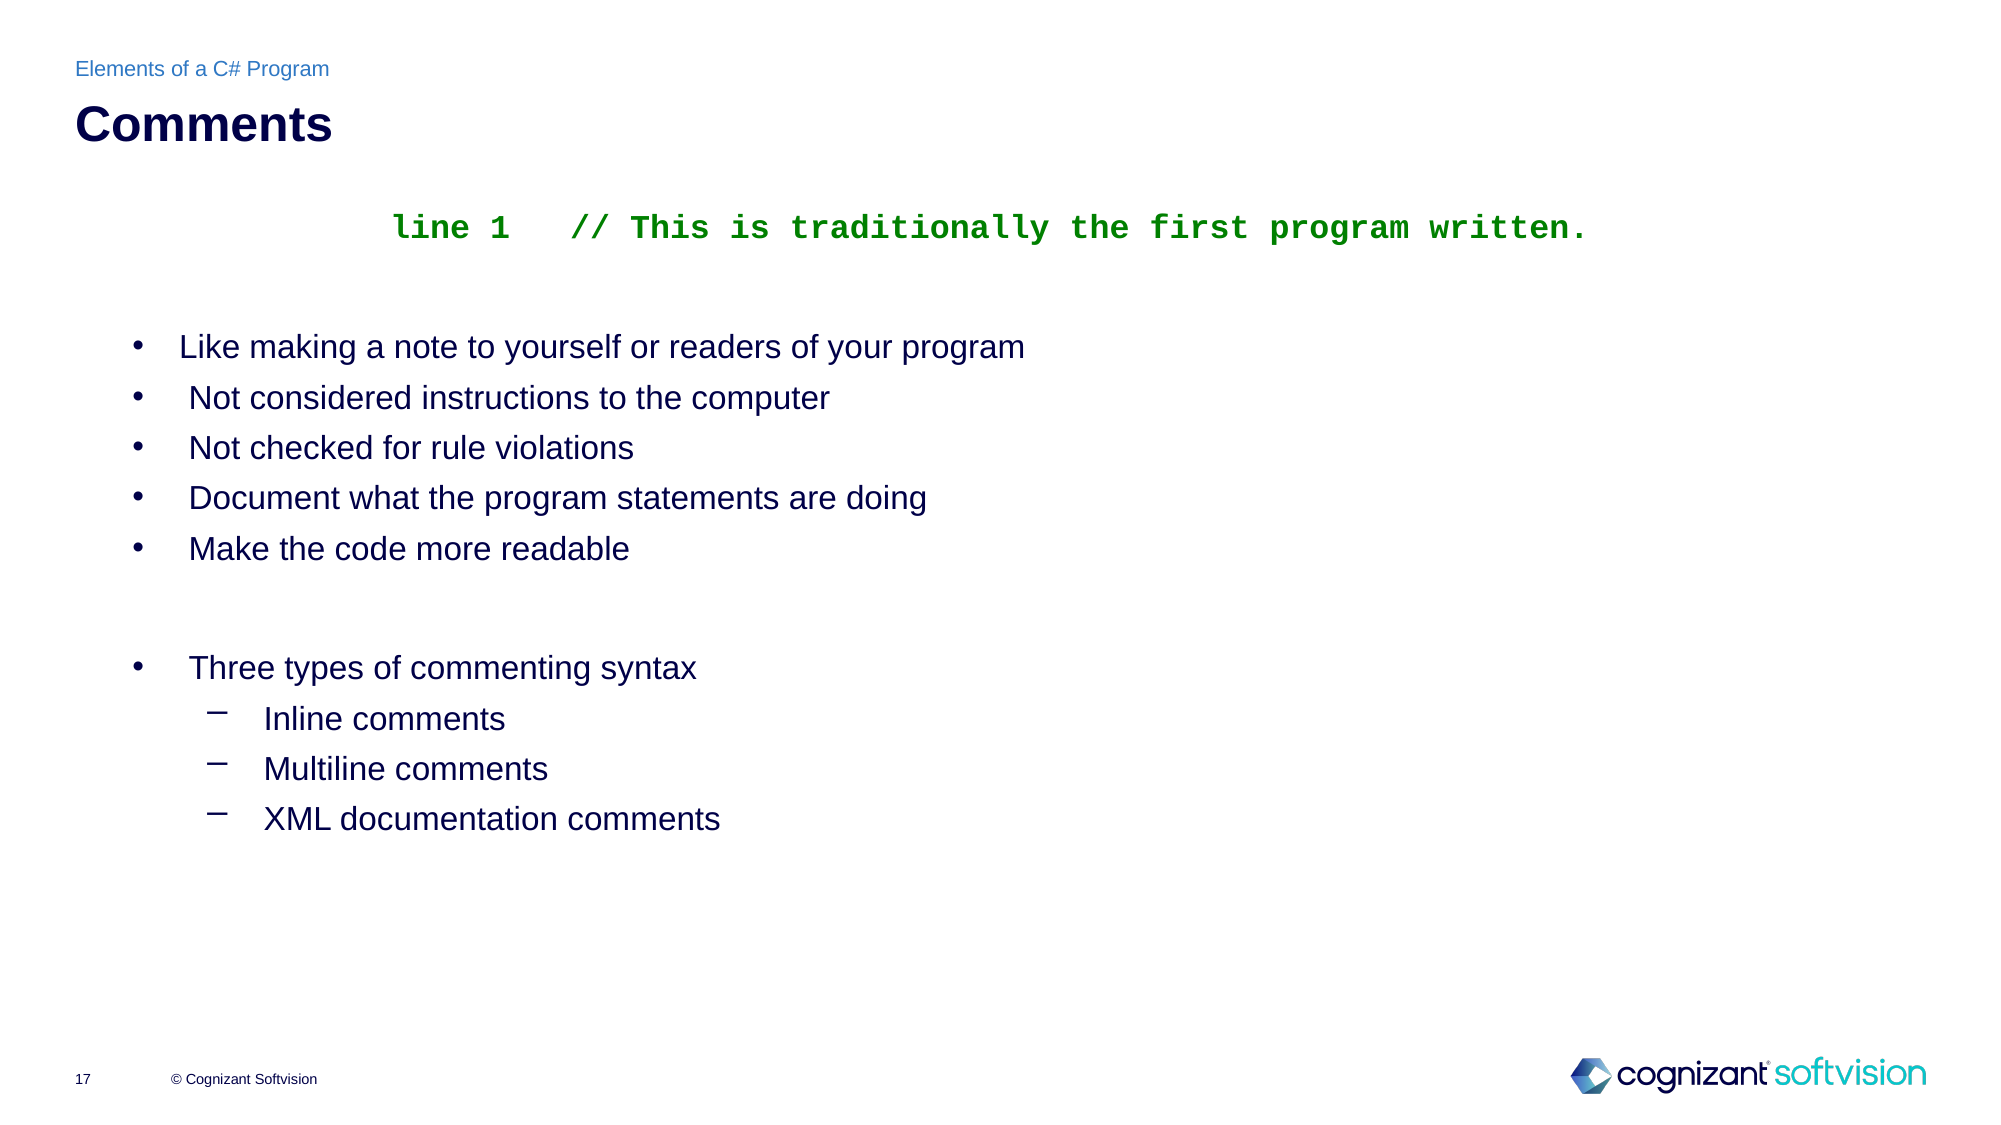

Elements of a C# Program
# Comments
line 1   // This is traditionally the first program written.

Like making a note to yourself or readers of your program
Not considered instructions to the computer
Not checked for rule violations
Document what the program statements are doing
Make the code more readable

Three types of commenting syntax
Inline comments
Multiline comments
XML documentation comments
© Cognizant Softvision
17